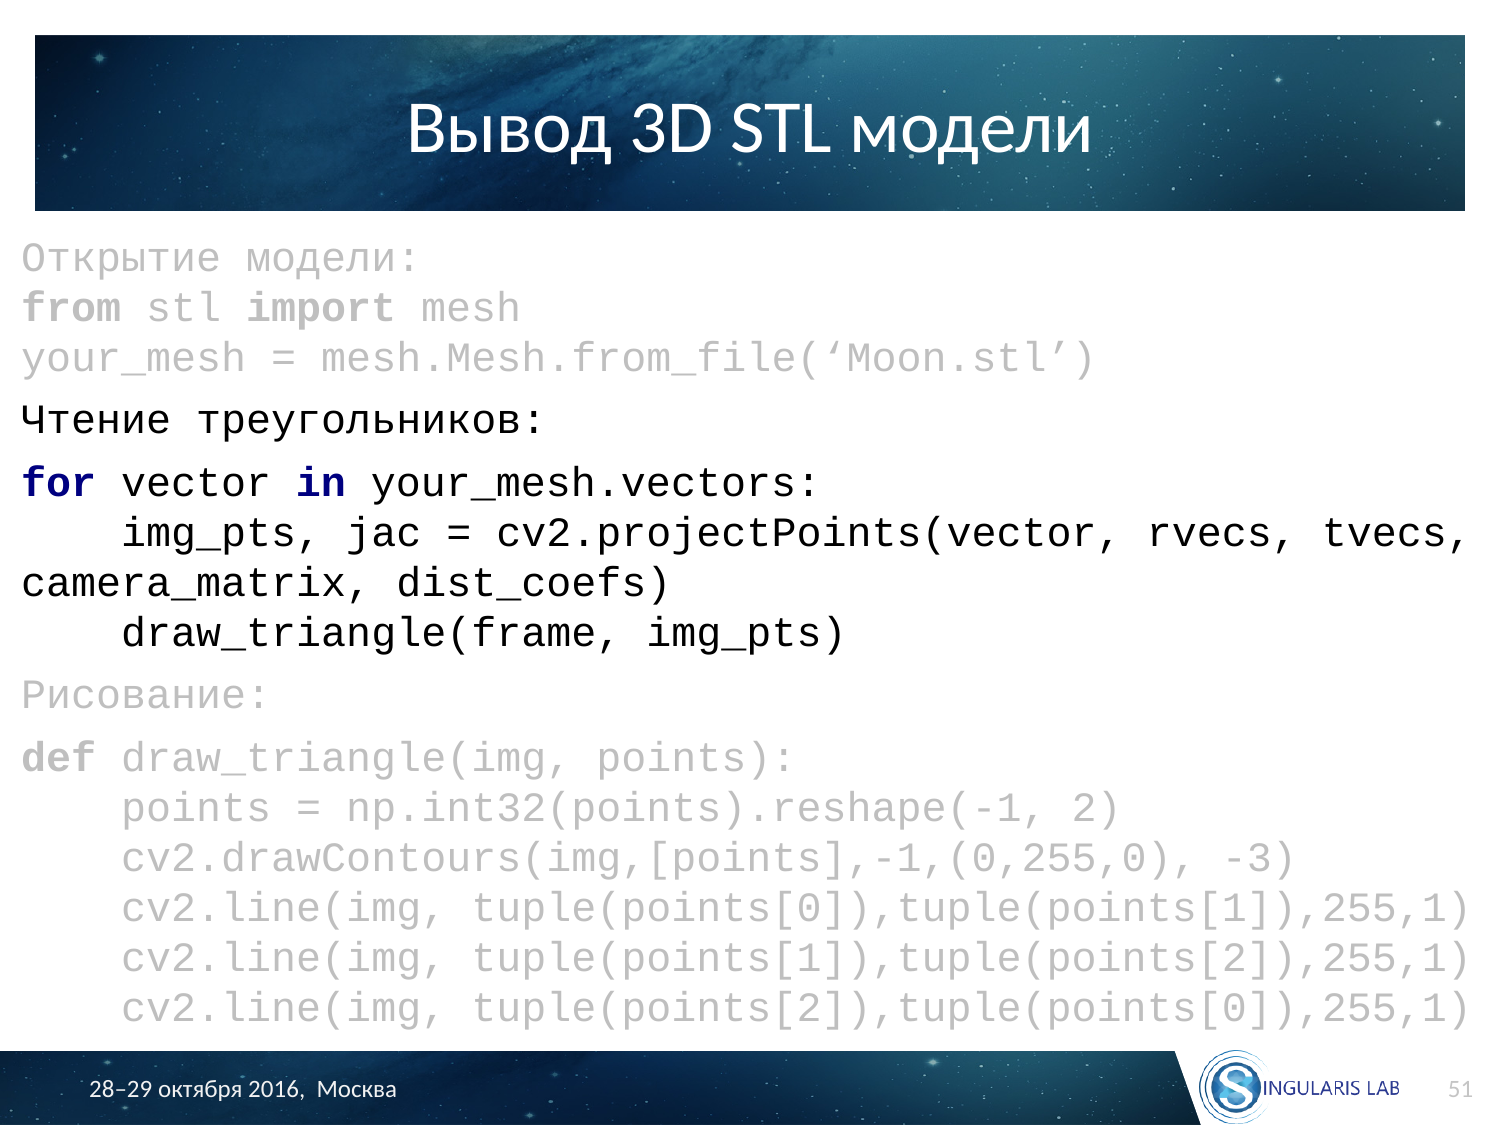

# Вывод 3D STL модели
Открытие модели:
from stl import mesh
your_mesh = mesh.Mesh.from_file(‘Moon.stl’)
Чтение треугольников:
for vector in your_mesh.vectors:
    img_pts, jac = cv2.projectPoints(vector, rvecs, tvecs, camera_matrix, dist_coefs)
    draw_triangle(frame, img_pts)
Рисование:
def draw_triangle(img, points):
    points = np.int32(points).reshape(-1, 2)
    cv2.drawContours(img,[points],-1,(0,255,0), -3)
    cv2.line(img, tuple(points[0]),tuple(points[1]),255,1)
    cv2.line(img, tuple(points[1]),tuple(points[2]),255,1)
    cv2.line(img, tuple(points[2]),tuple(points[0]),255,1)
51

28–29 октября 2016,  Москва